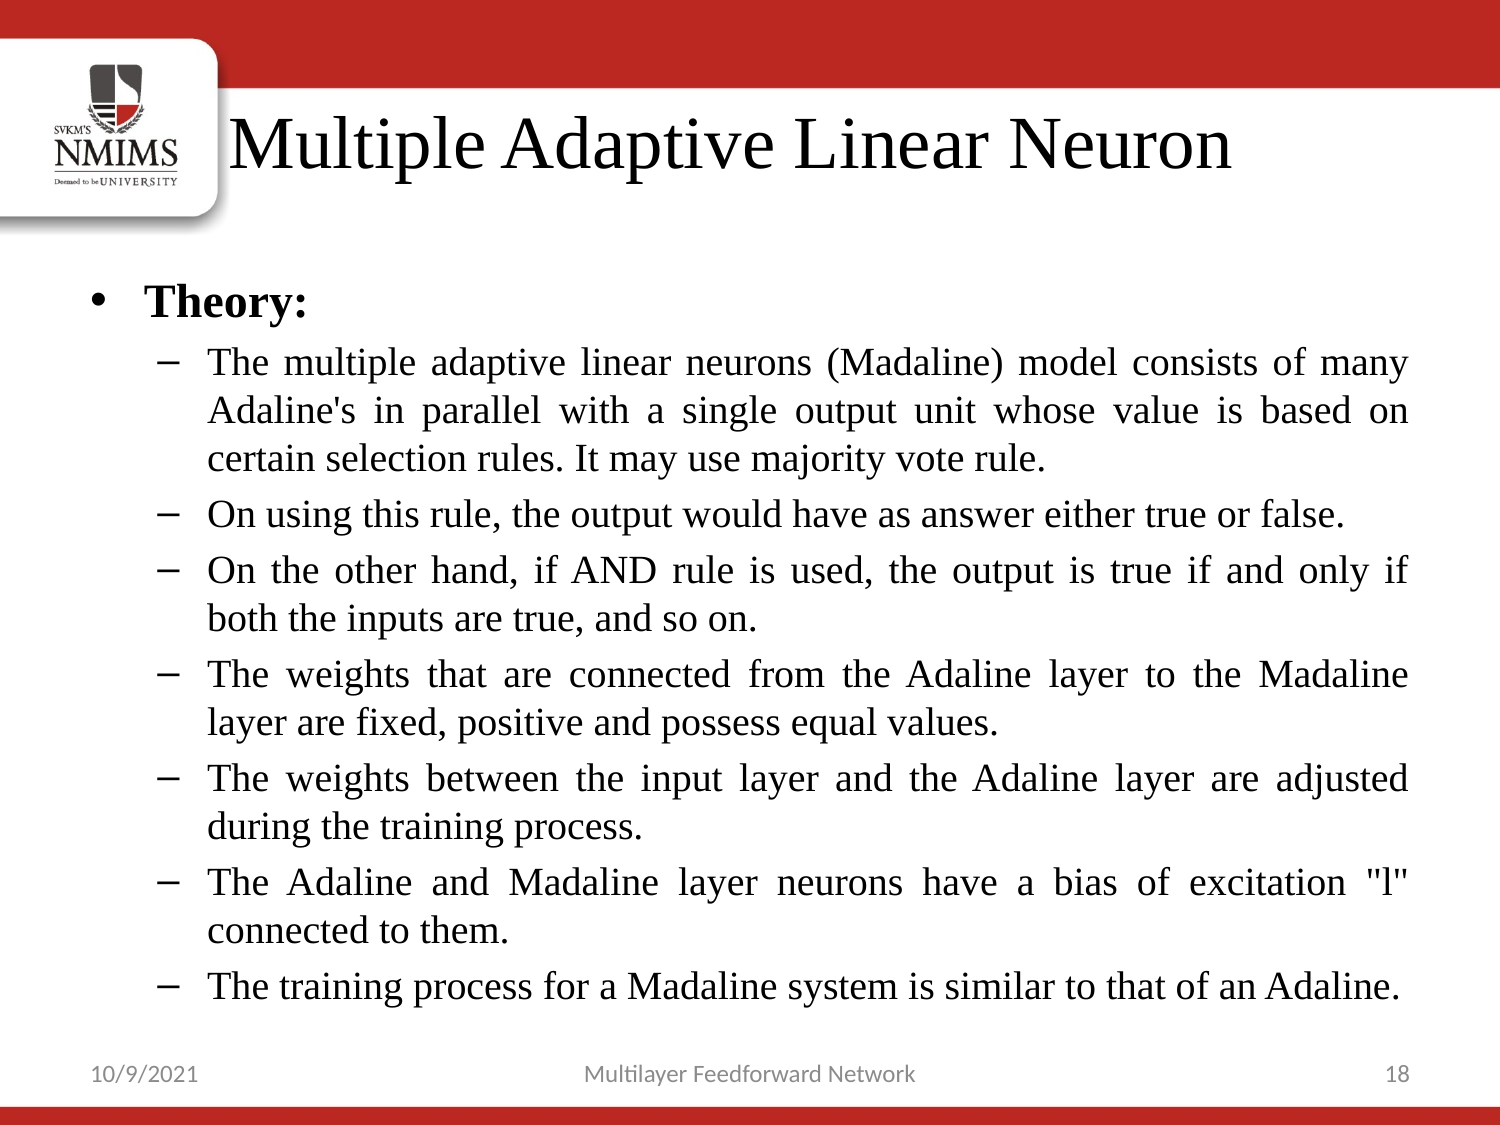

# Multiple Adaptive Linear Neuron
Theory:
The multiple adaptive linear neurons (Madaline) model consists of many Adaline's in parallel with a single output unit whose value is based on certain selection rules. It may use majority vote rule.
On using this rule, the output would have as answer either true or false.
On the other hand, if AND rule is used, the output is true if and only if both the inputs are true, and so on.
The weights that are connected from the Adaline layer to the Madaline layer are fixed, positive and possess equal values.
The weights between the input layer and the Adaline layer are adjusted during the training process.
The Adaline and Madaline layer neurons have a bias of excitation "l" connected to them.
The training process for a Madaline system is similar to that of an Adaline.
10/9/2021
Multilayer Feedforward Network
18